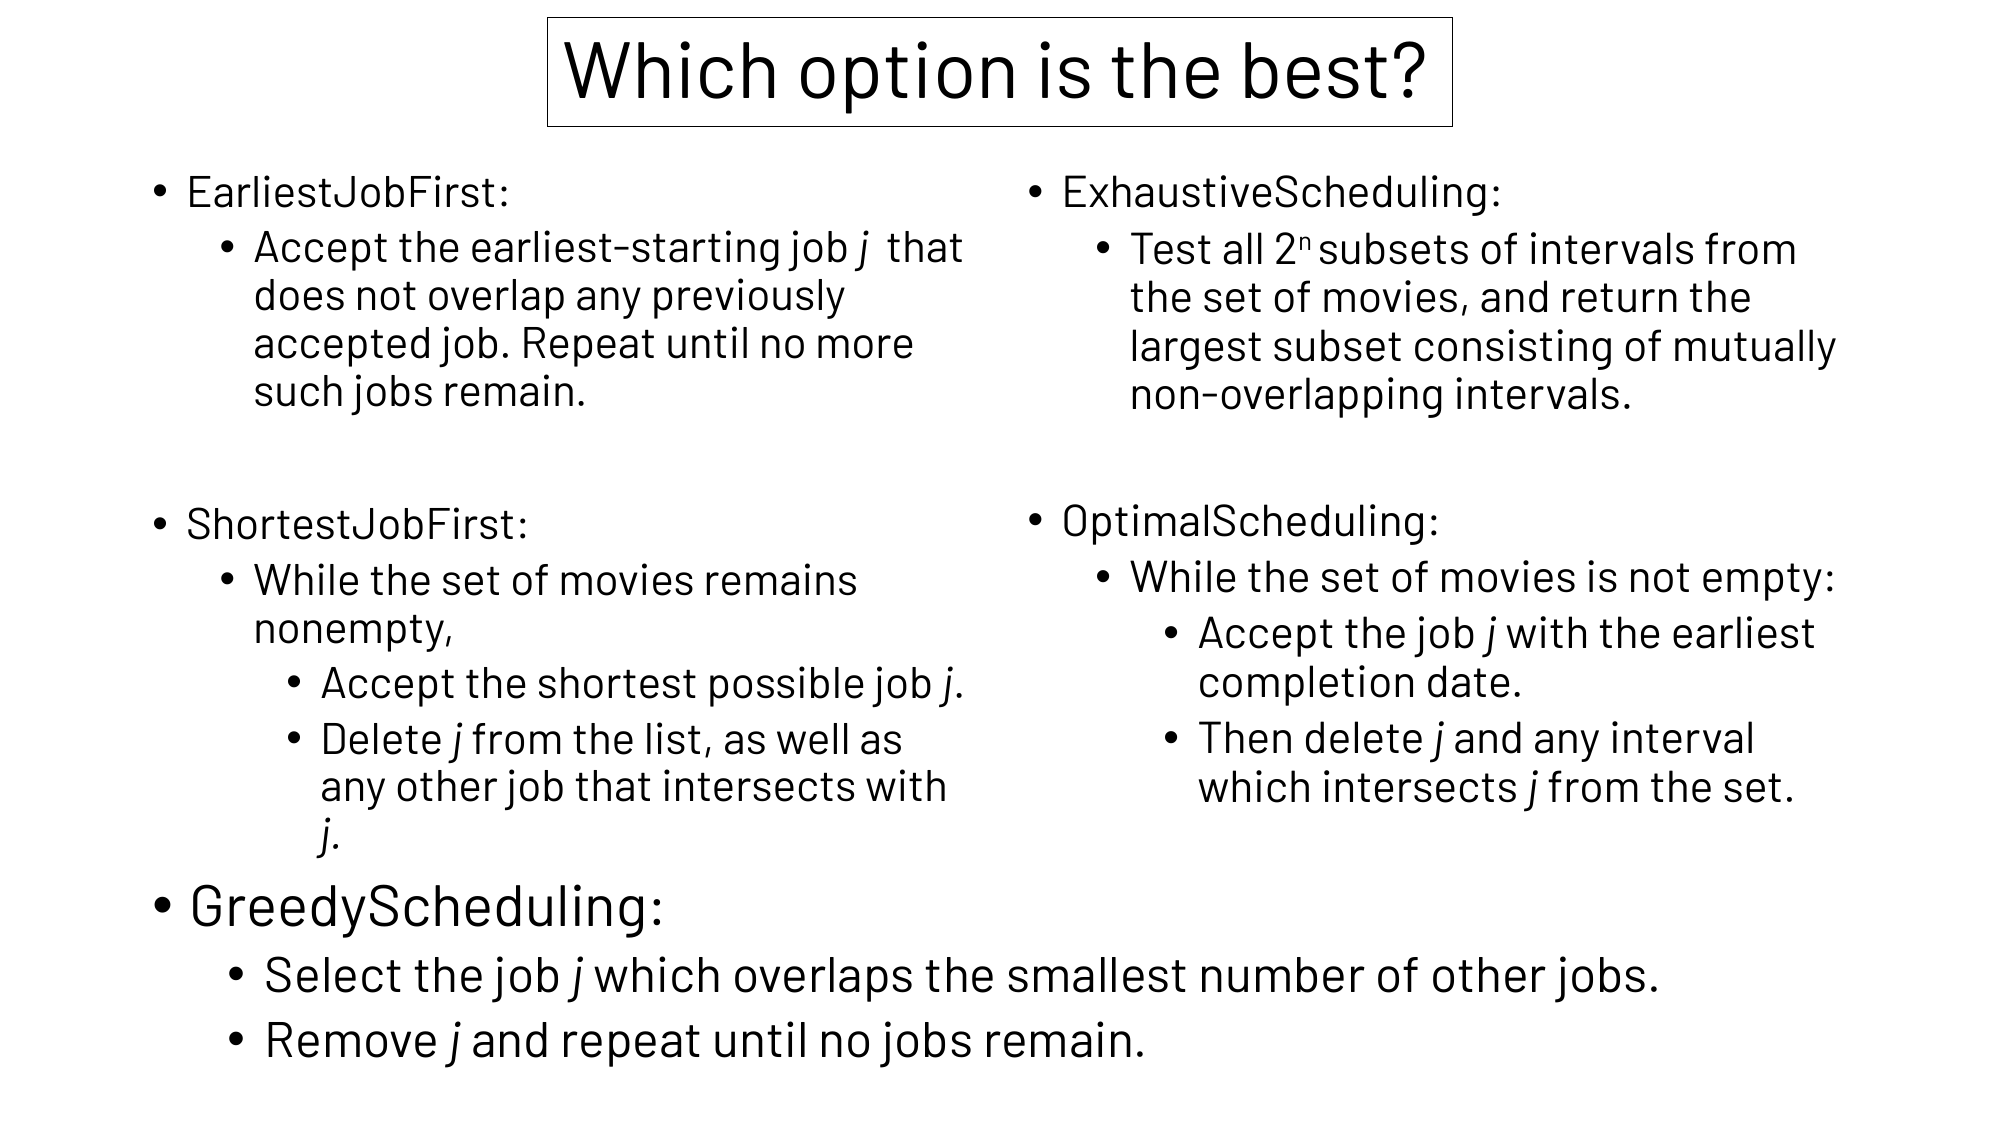

# Which option is the best?
EarliestJobFirst:
Accept the earliest-starting job j  that does not overlap any previously accepted job. Repeat until no more such jobs remain.

ShortestJobFirst:
While the set of movies remains nonempty,
Accept the shortest possible job j.
Delete j from the list, as well as any other job that intersects with j.

ExhaustiveScheduling:
Test all 2n subsets of intervals from the set of movies, and return the largest subset consisting of mutually non-overlapping intervals.

OptimalScheduling:
While the set of movies is not empty:
Accept the job j with the earliest completion date.
Then delete j and any interval which intersects j from the set.

GreedyScheduling:
Select the job j which overlaps the smallest number of other jobs.
Remove j and repeat until no jobs remain.